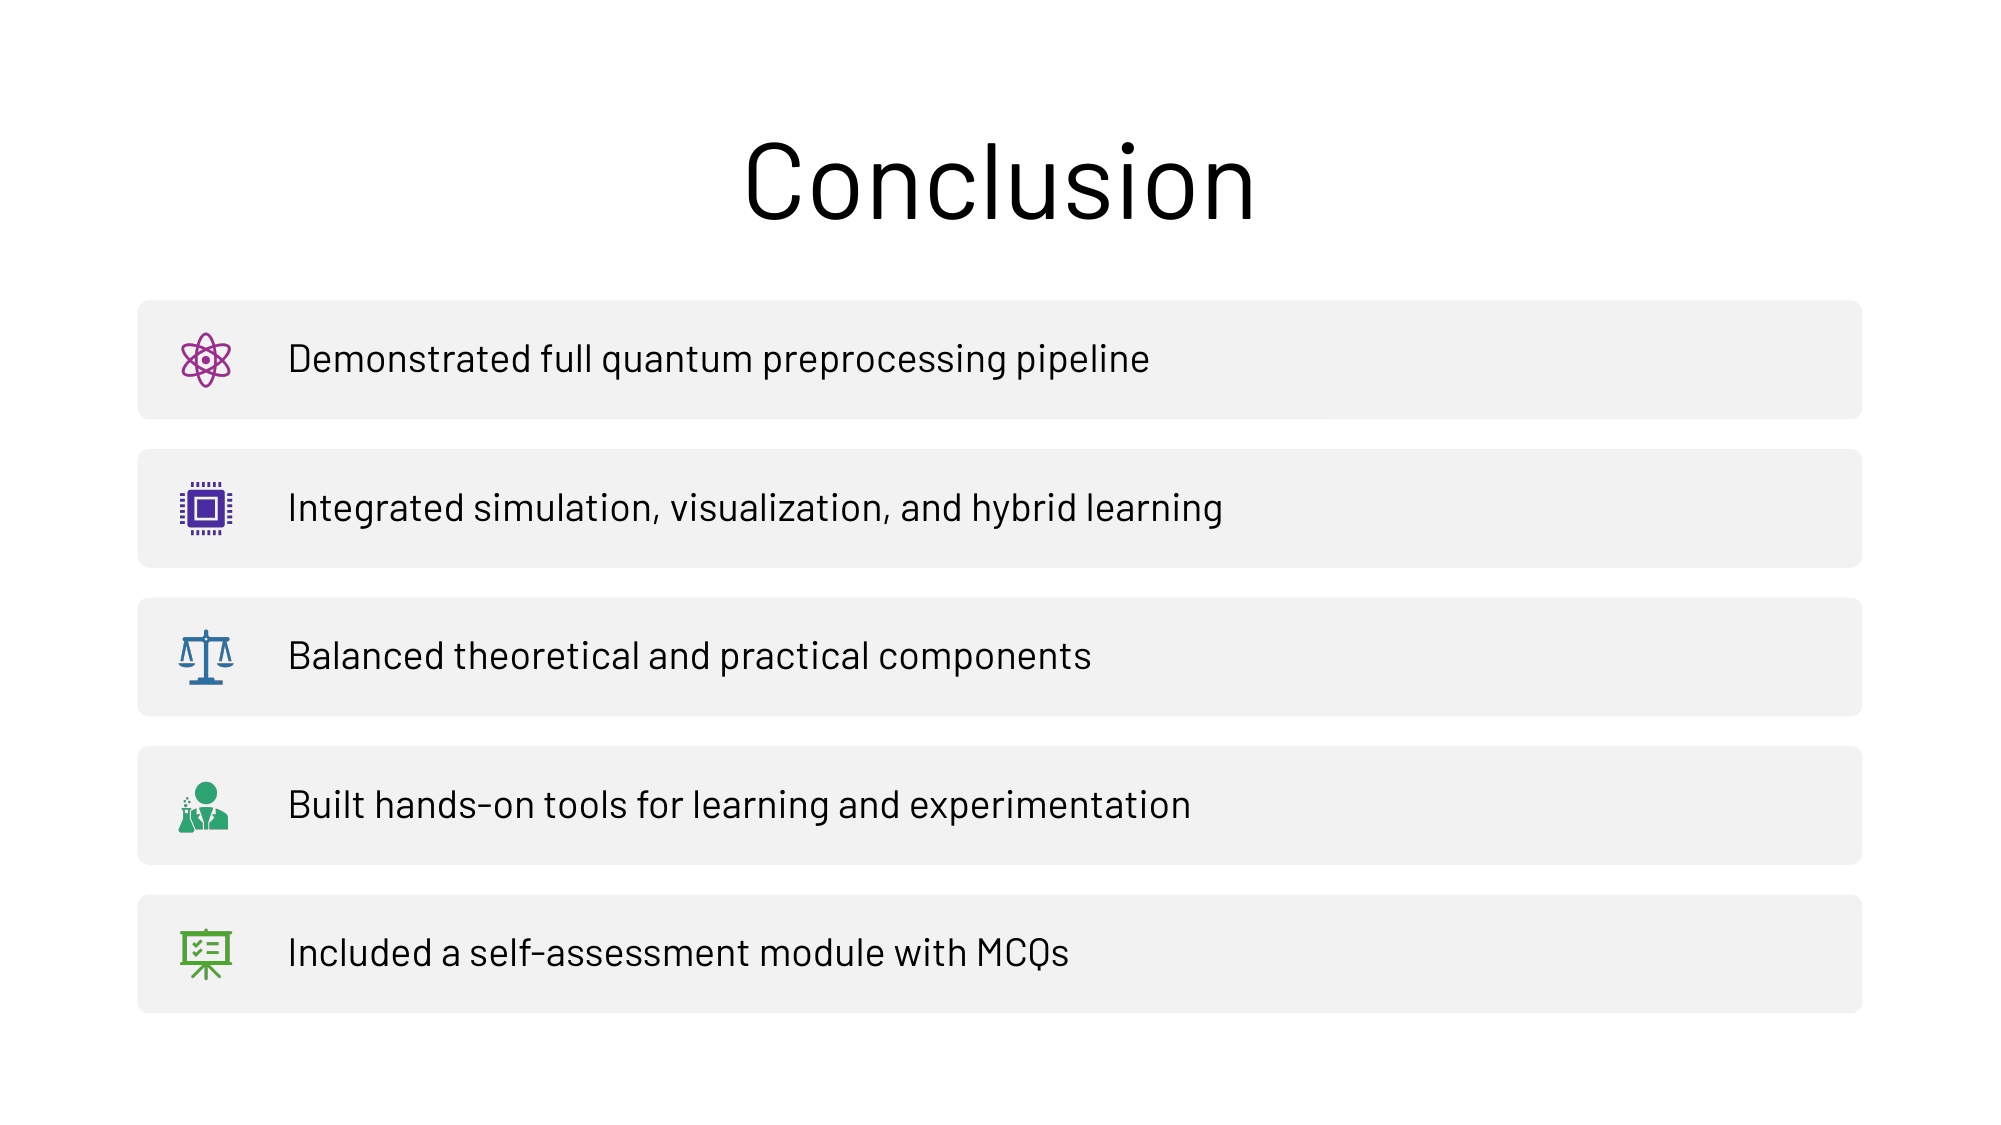

# Conclusion
Demonstrated full quantum preprocessing pipeline
Integrated simulation, visualization, and hybrid learning
Balanced theoretical and practical components
Built hands-on tools for learning and experimentation
Included a self-assessment module with MCQs